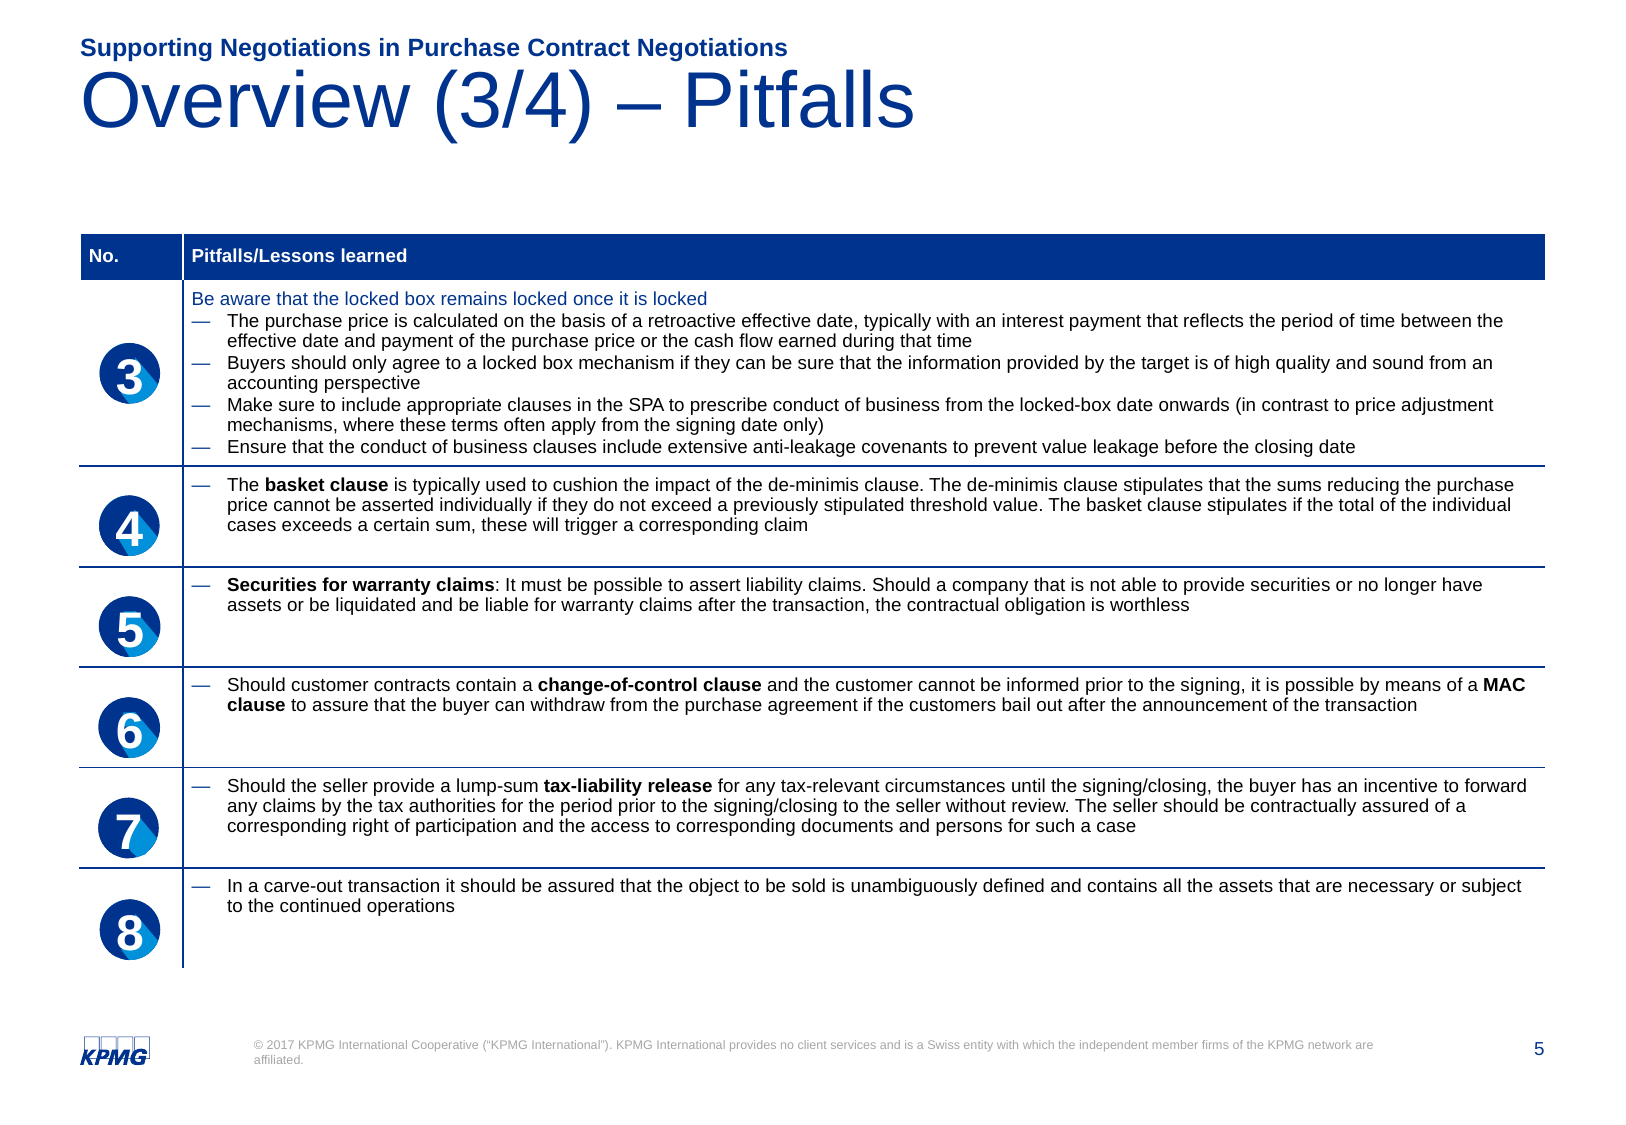

Supporting Negotiations in Purchase Contract Negotiations
# Overview (3/4) – Pitfalls
| No. | Pitfalls/Lessons learned |
| --- | --- |
|  | Be aware that the locked box remains locked once it is locked The purchase price is calculated on the basis of a retroactive effective date, typically with an interest payment that reflects the period of time between the effective date and payment of the purchase price or the cash flow earned during that time Buyers should only agree to a locked box mechanism if they can be sure that the information provided by the target is of high quality and sound from an accounting perspective Make sure to include appropriate clauses in the SPA to prescribe conduct of business from the locked-box date onwards (in contrast to price adjustment mechanisms, where these terms often apply from the signing date only) Ensure that the conduct of business clauses include extensive anti-leakage covenants to prevent value leakage before the closing date |
|  | The basket clause is typically used to cushion the impact of the de-minimis clause. The de-minimis clause stipulates that the sums reducing the purchase price cannot be asserted individually if they do not exceed a previously stipulated threshold value. The basket clause stipulates if the total of the individual cases exceeds a certain sum, these will trigger a corresponding claim |
|  | Securities for warranty claims: It must be possible to assert liability claims. Should a company that is not able to provide securities or no longer have assets or be liquidated and be liable for warranty claims after the transaction, the contractual obligation is worthless |
|  | Should customer contracts contain a change-of-control clause and the customer cannot be informed prior to the signing, it is possible by means of a MAC clause to assure that the buyer can withdraw from the purchase agreement if the customers bail out after the announcement of the transaction |
|  | Should the seller provide a lump-sum tax-liability release for any tax-relevant circumstances until the signing/closing, the buyer has an incentive to forward any claims by the tax authorities for the period prior to the signing/closing to the seller without review. The seller should be contractually assured of a corresponding right of participation and the access to corresponding documents and persons for such a case |
|  | In a carve-out transaction it should be assured that the object to be sold is unambiguously defined and contains all the assets that are necessary or subject to the continued operations |
3

4

5

6

7

8